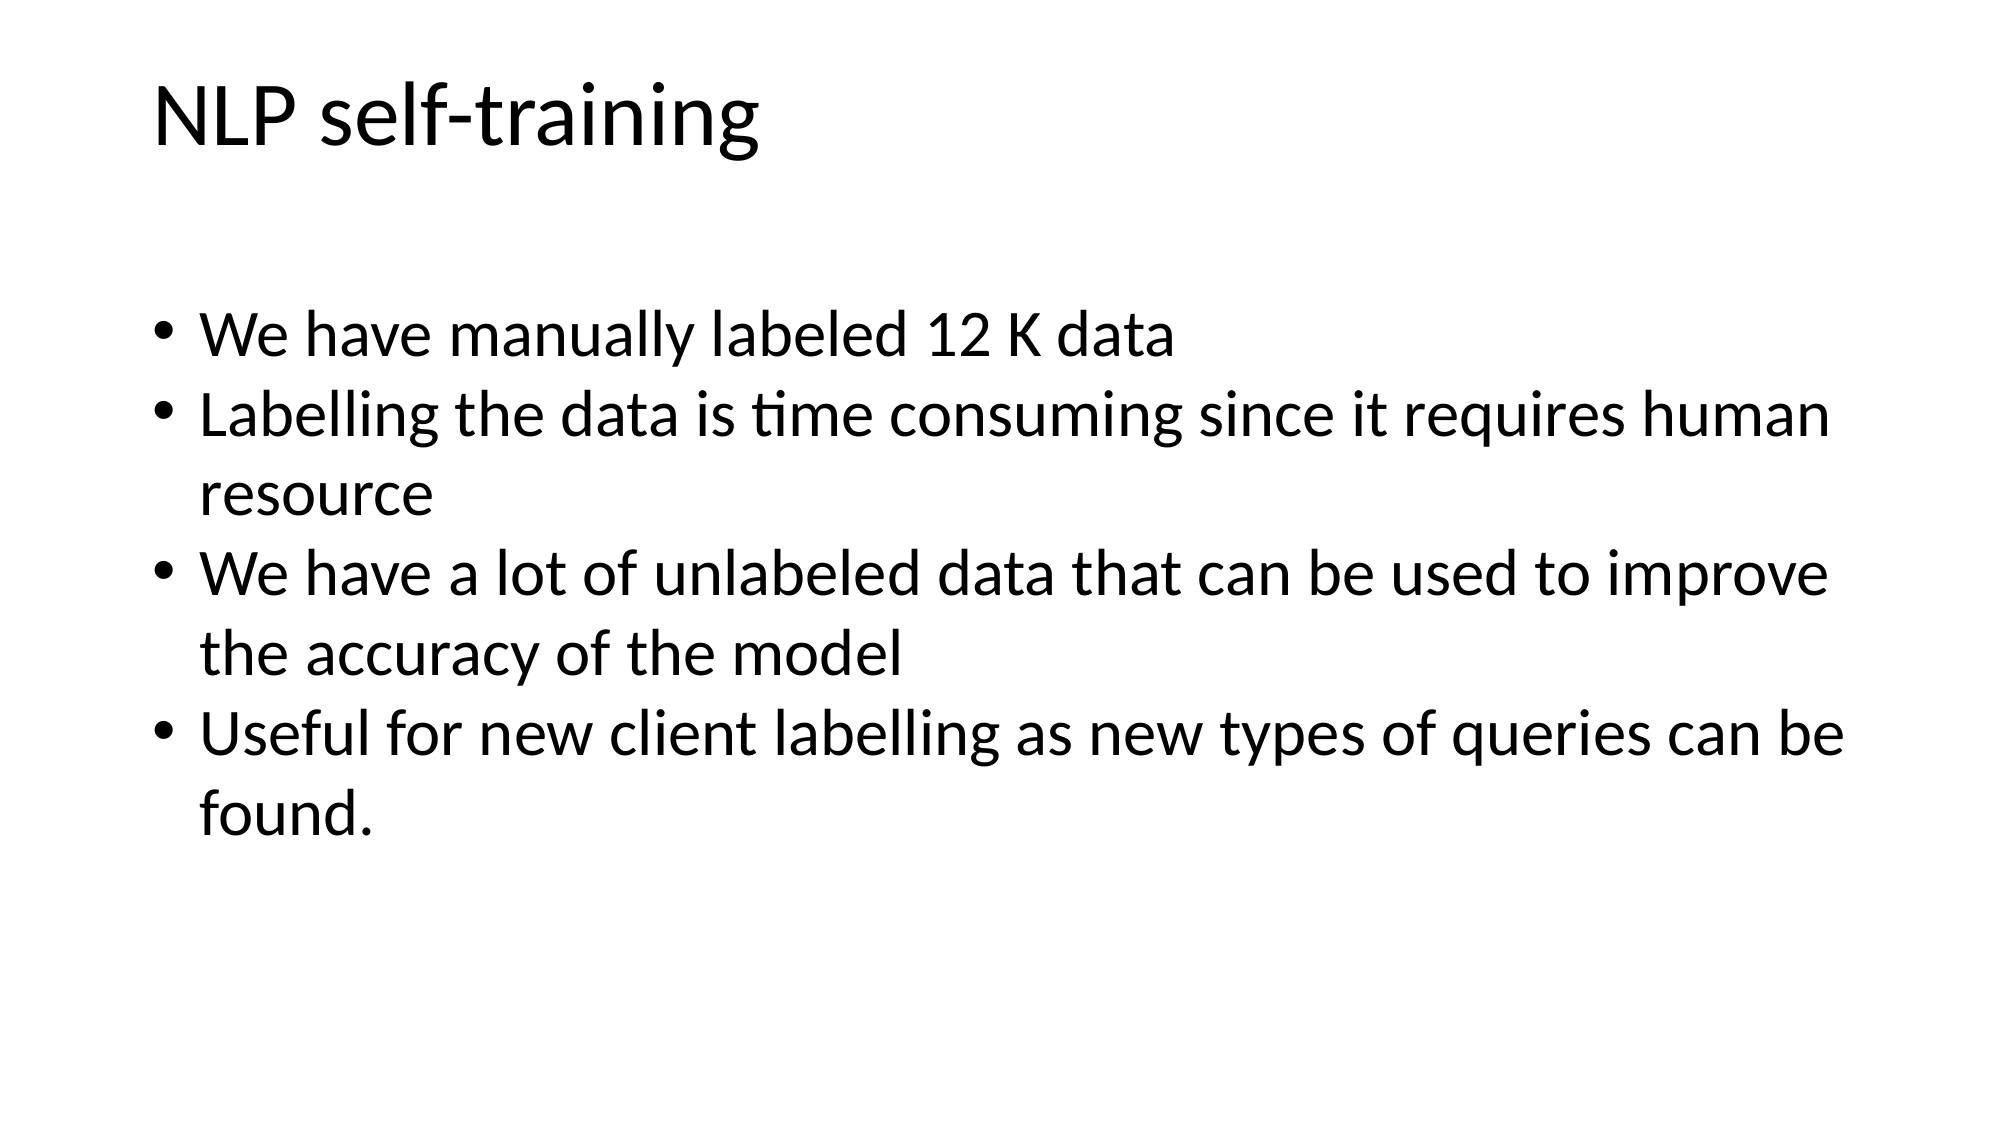

# NLP self-training
We have manually labeled 12 K data
Labelling the data is time consuming since it requires human resource
We have a lot of unlabeled data that can be used to improve the accuracy of the model
Useful for new client labelling as new types of queries can be found.